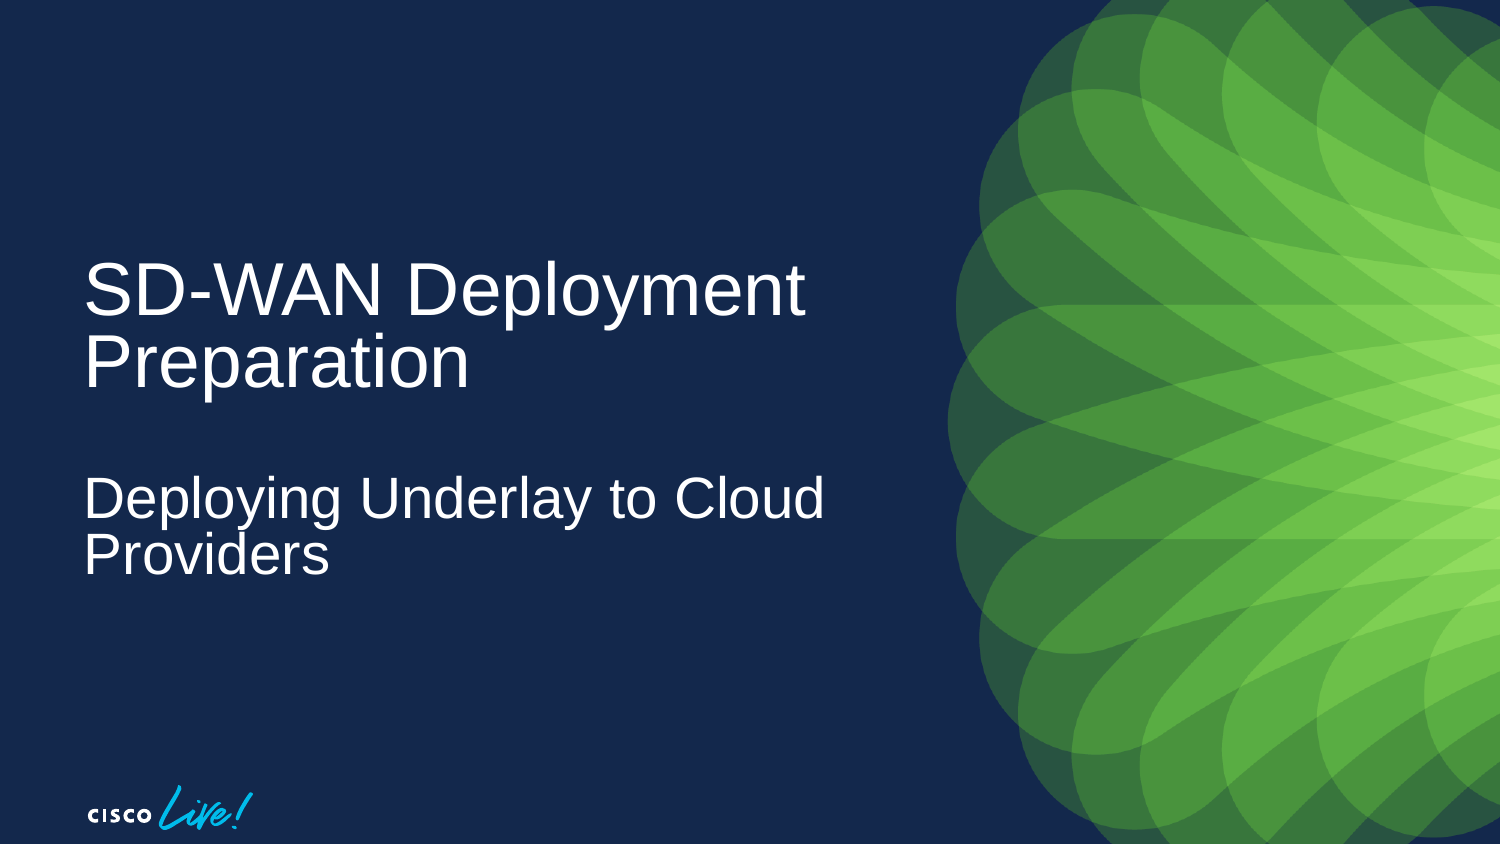

# SD-WAN Deployment Preparation Deploying Underlay to Cloud Providers